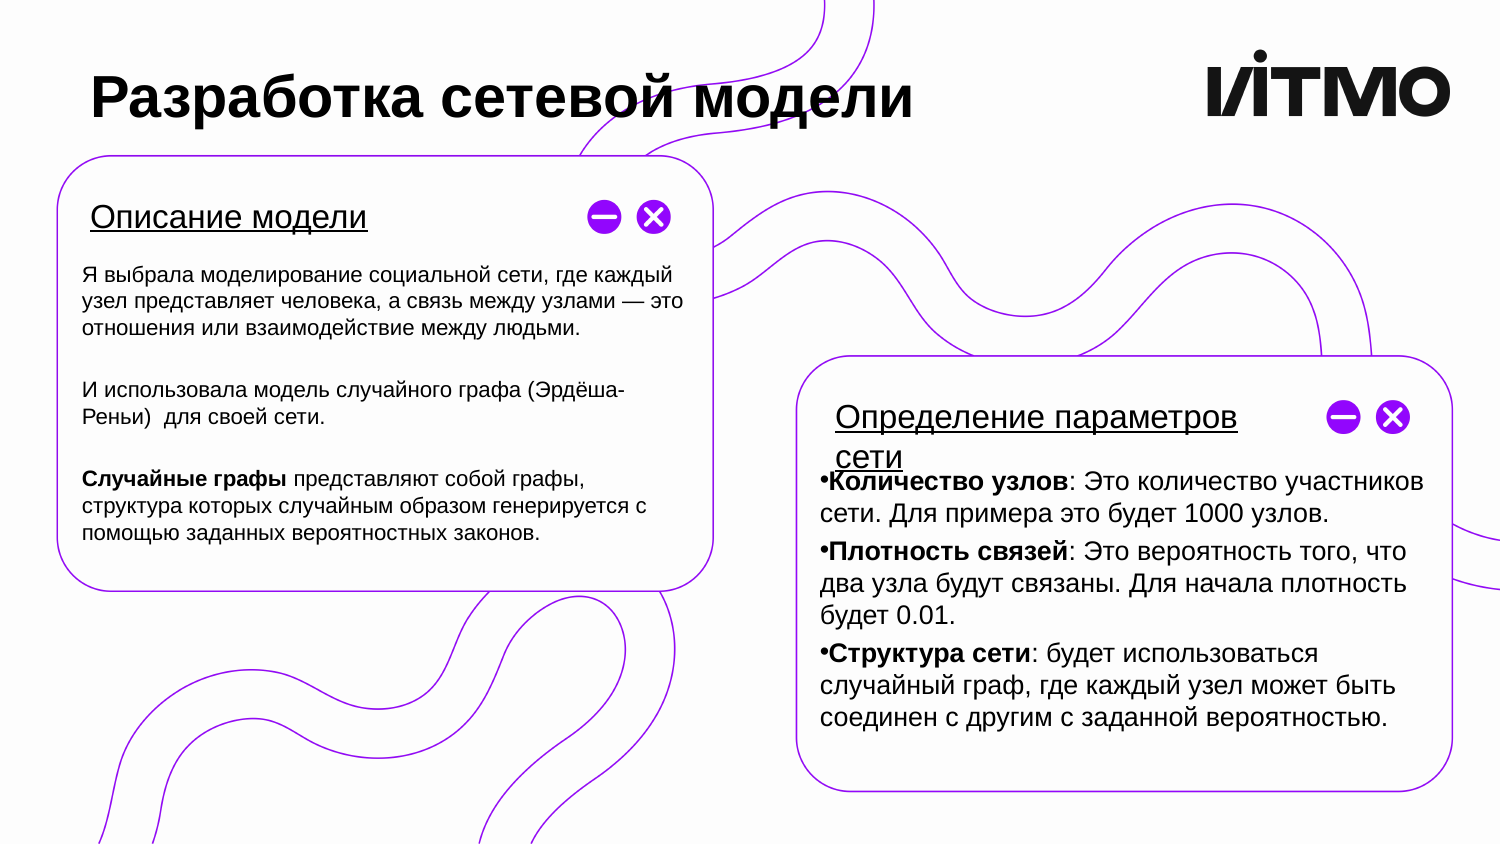

# Разработка сетевой модели
Описание модели
Я выбрала моделирование социальной сети, где каждый узел представляет человека, а связь между узлами — это отношения или взаимодействие между людьми.

И использовала модель случайного графа (Эрдёша-Реньи)  для своей сети.

Случайные графы представляют собой графы, структура которых случайным образом генерируется с помощью заданных вероятностных законов.

Определение параметров сети
Количество узлов: Это количество участников сети. Для примера это будет 1000 узлов.
Плотность связей: Это вероятность того, что два узла будут связаны. Для начала плотность будет 0.01.
Структура сети: будет использоваться случайный граф, где каждый узел может быть соединен с другим с заданной вероятностью.